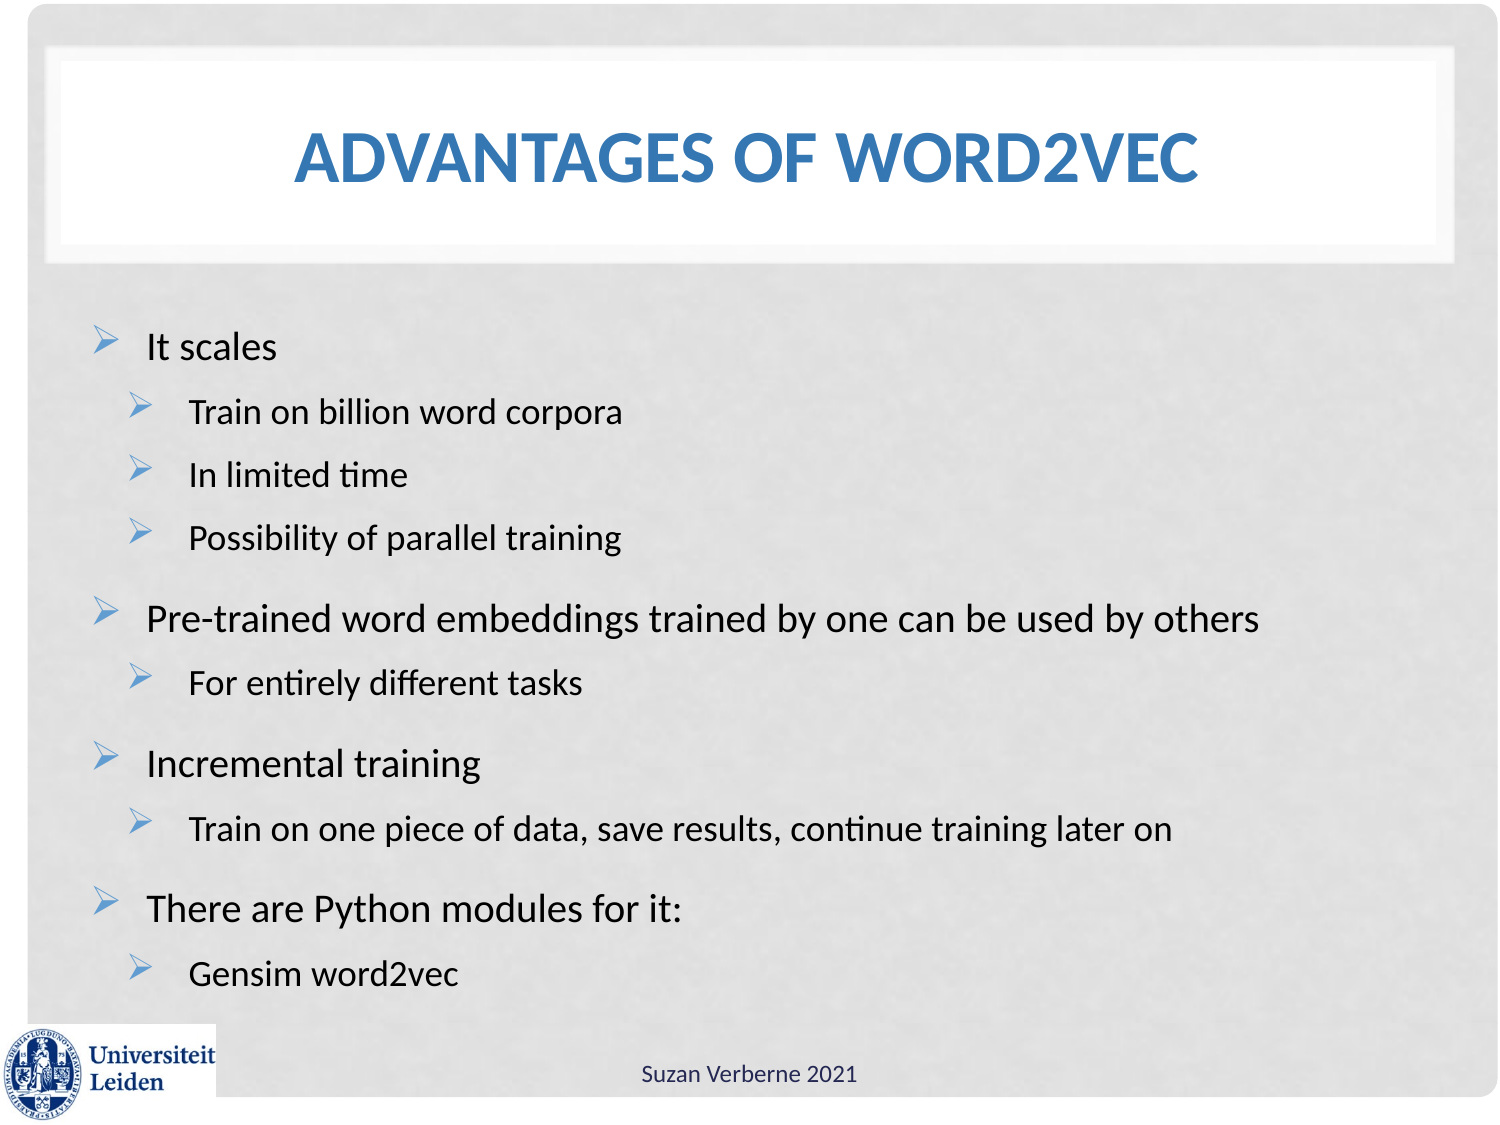

# Advantages of word2vec
It scales
Train on billion word corpora
In limited time
Possibility of parallel training
Pre-trained word embeddings trained by one can be used by others
For entirely different tasks
Incremental training
Train on one piece of data, save results, continue training later on
There are Python modules for it:
Gensim word2vec
Suzan Verberne 2021